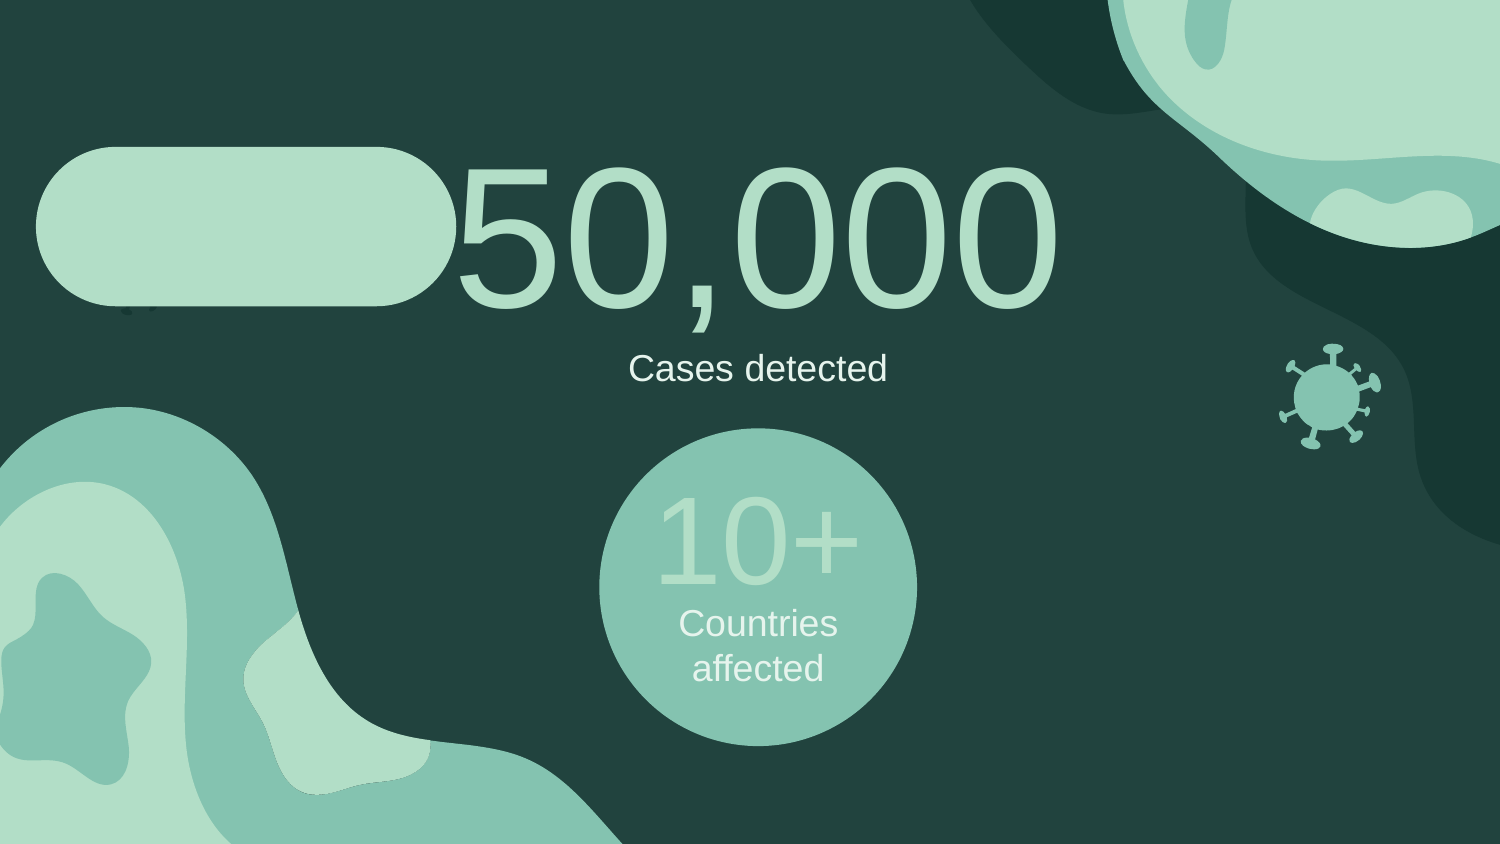

# 50,000

Cases detected

10+
Countries affected